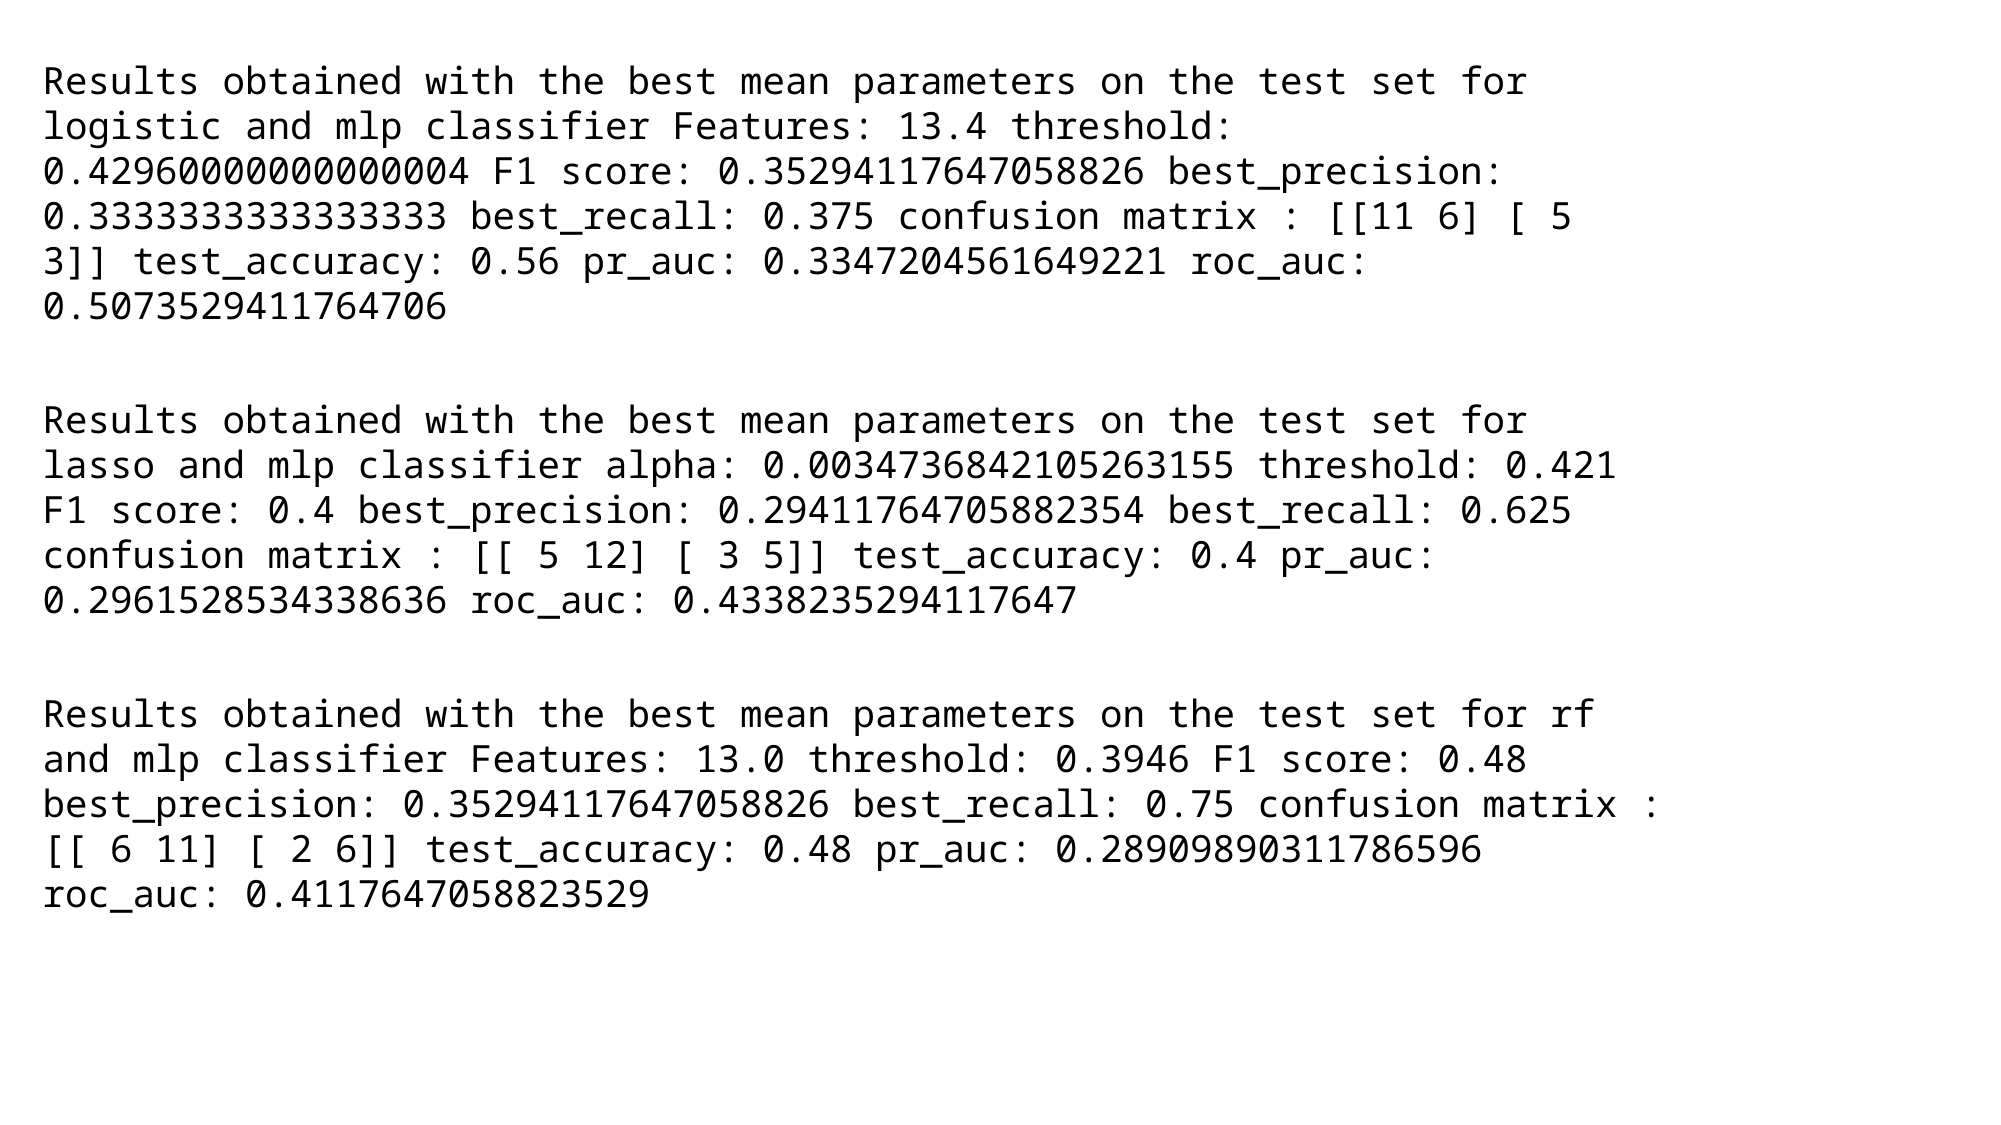

Results obtained with the best mean parameters on the test set for logistic and mlp classifier Features: 13.4 threshold: 0.42960000000000004 F1 score: 0.35294117647058826 best_precision: 0.3333333333333333 best_recall: 0.375 confusion matrix : [[11 6] [ 5 3]] test_accuracy: 0.56 pr_auc: 0.3347204561649221 roc_auc: 0.5073529411764706
Results obtained with the best mean parameters on the test set for lasso and mlp classifier alpha: 0.0034736842105263155 threshold: 0.421 F1 score: 0.4 best_precision: 0.29411764705882354 best_recall: 0.625 confusion matrix : [[ 5 12] [ 3 5]] test_accuracy: 0.4 pr_auc: 0.2961528534338636 roc_auc: 0.4338235294117647
Results obtained with the best mean parameters on the test set for rf and mlp classifier Features: 13.0 threshold: 0.3946 F1 score: 0.48 best_precision: 0.35294117647058826 best_recall: 0.75 confusion matrix : [[ 6 11] [ 2 6]] test_accuracy: 0.48 pr_auc: 0.28909890311786596 roc_auc: 0.4117647058823529